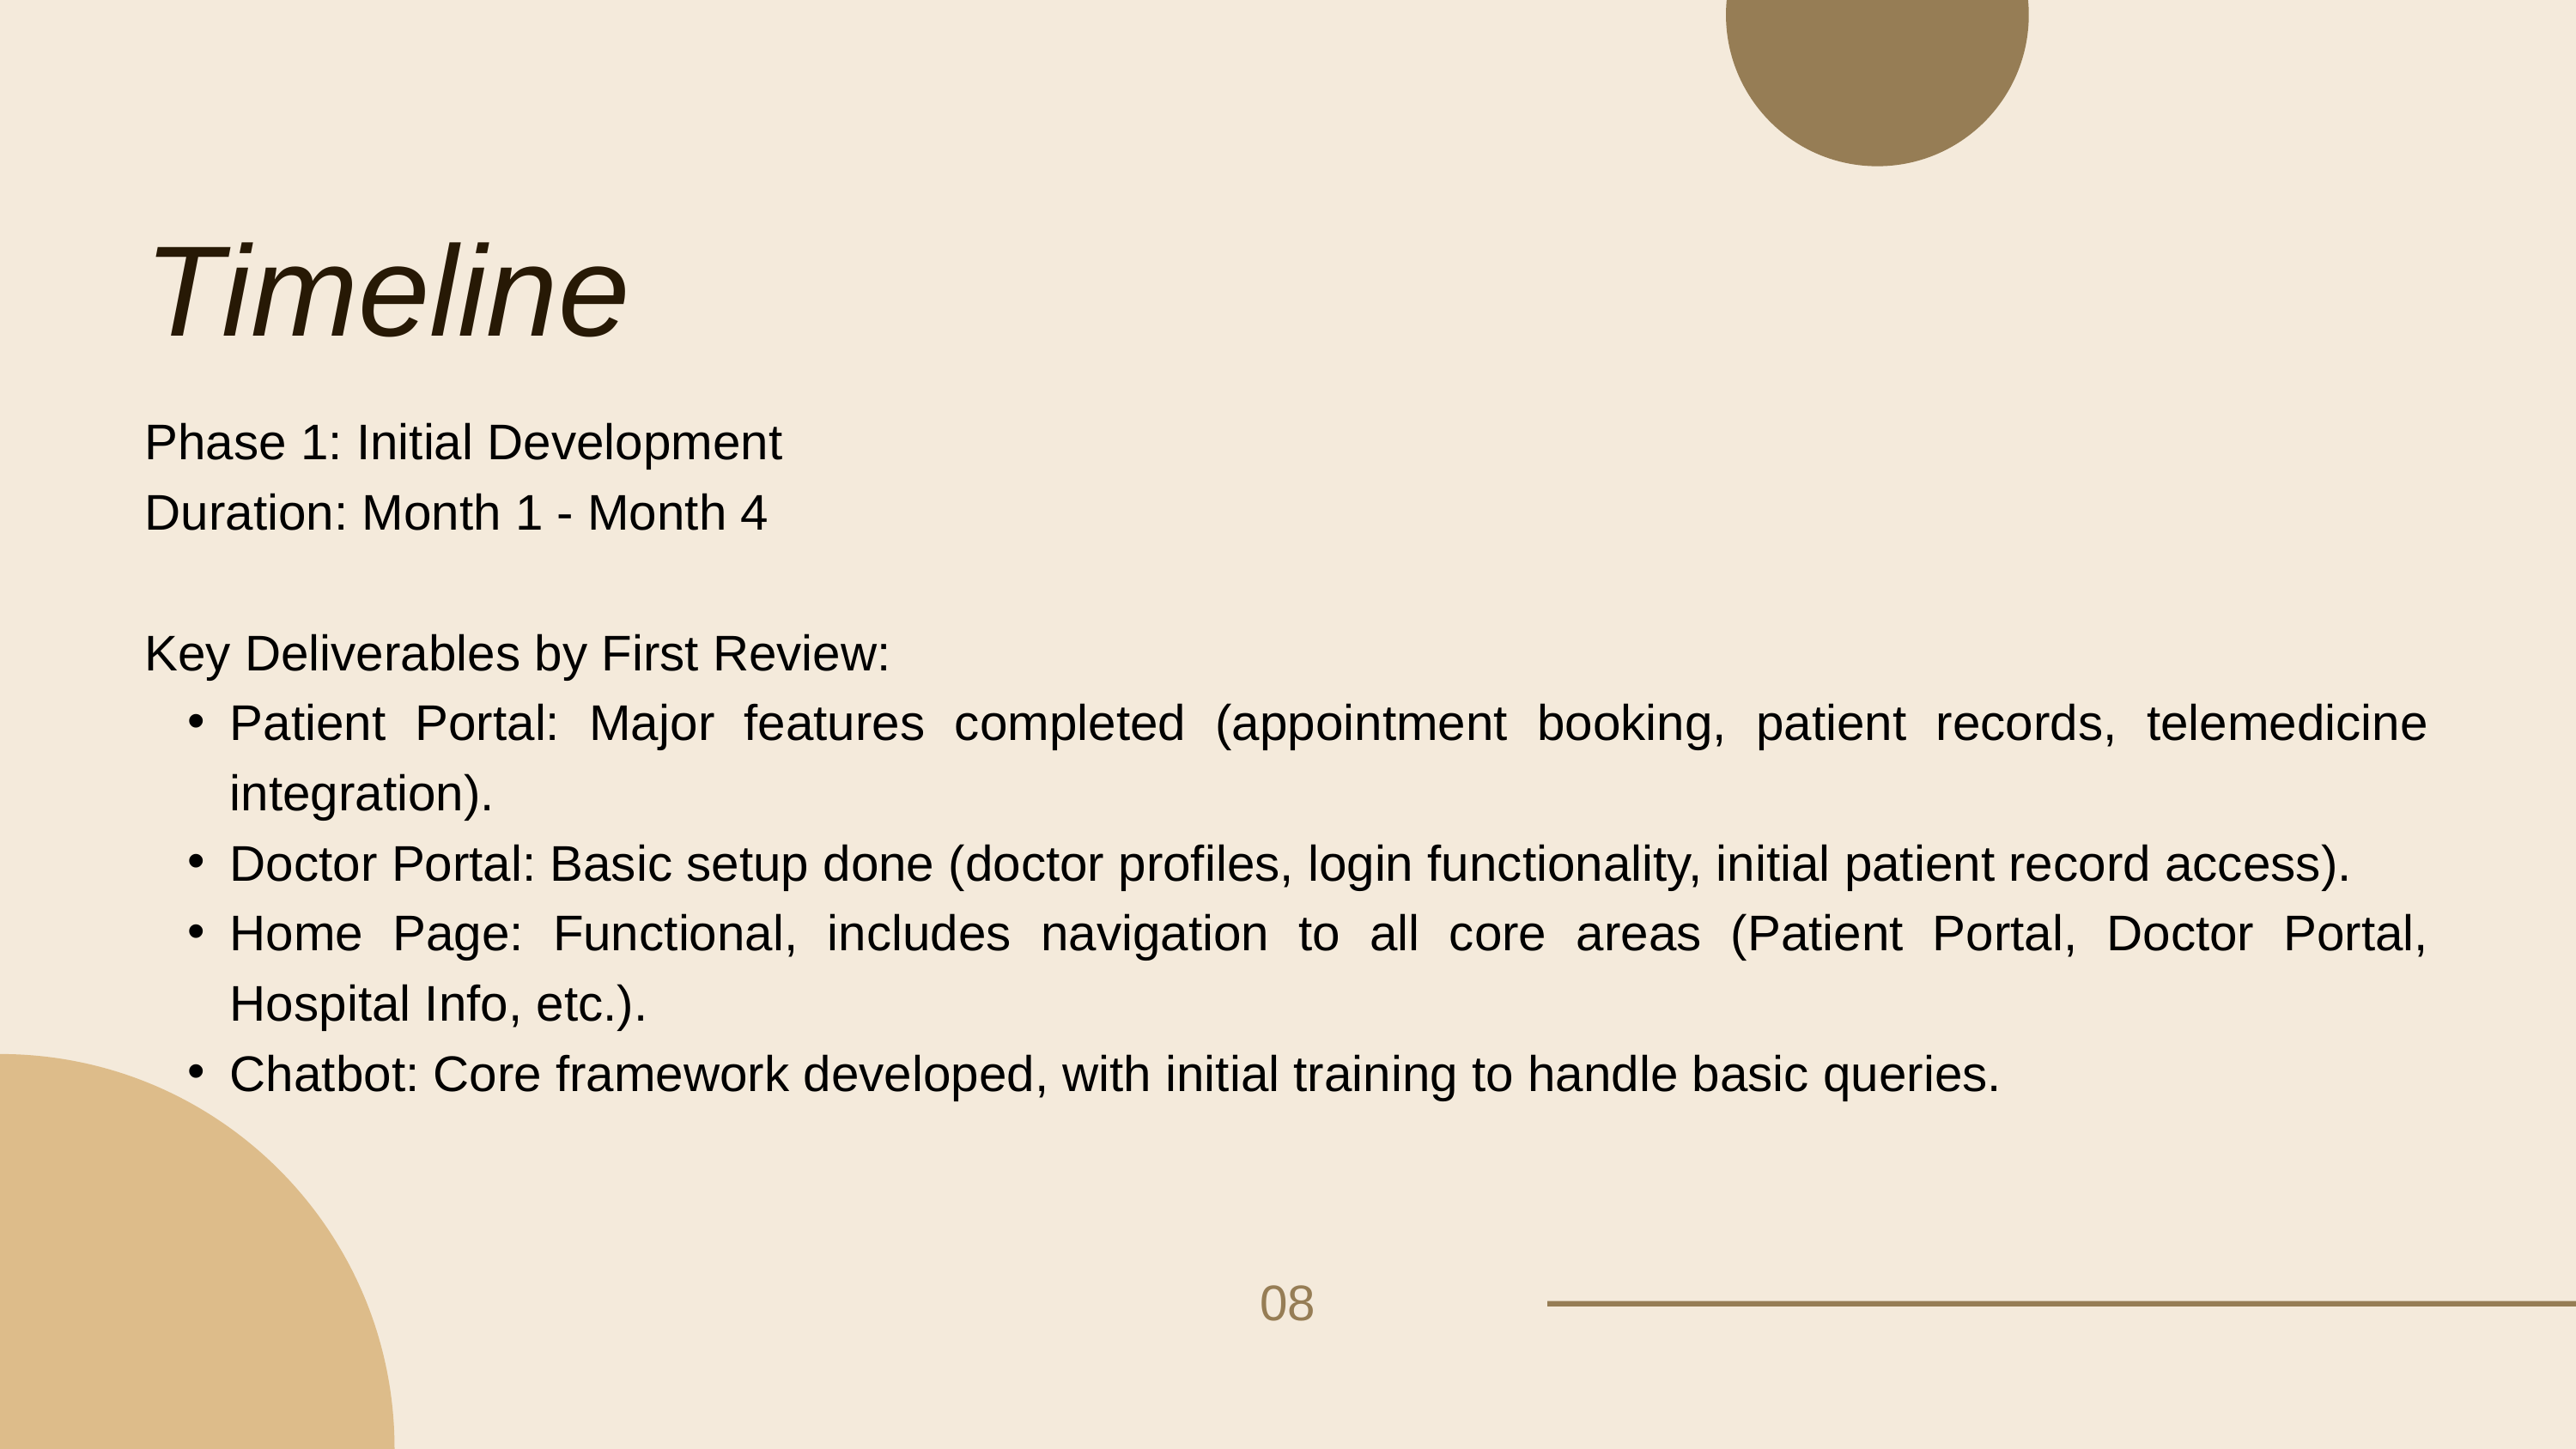

Timeline
Phase 1: Initial Development
Duration: Month 1 - Month 4

Key Deliverables by First Review:
Patient Portal: Major features completed (appointment booking, patient records, telemedicine integration).
Doctor Portal: Basic setup done (doctor profiles, login functionality, initial patient record access).
Home Page: Functional, includes navigation to all core areas (Patient Portal, Doctor Portal, Hospital Info, etc.).
Chatbot: Core framework developed, with initial training to handle basic queries.

08